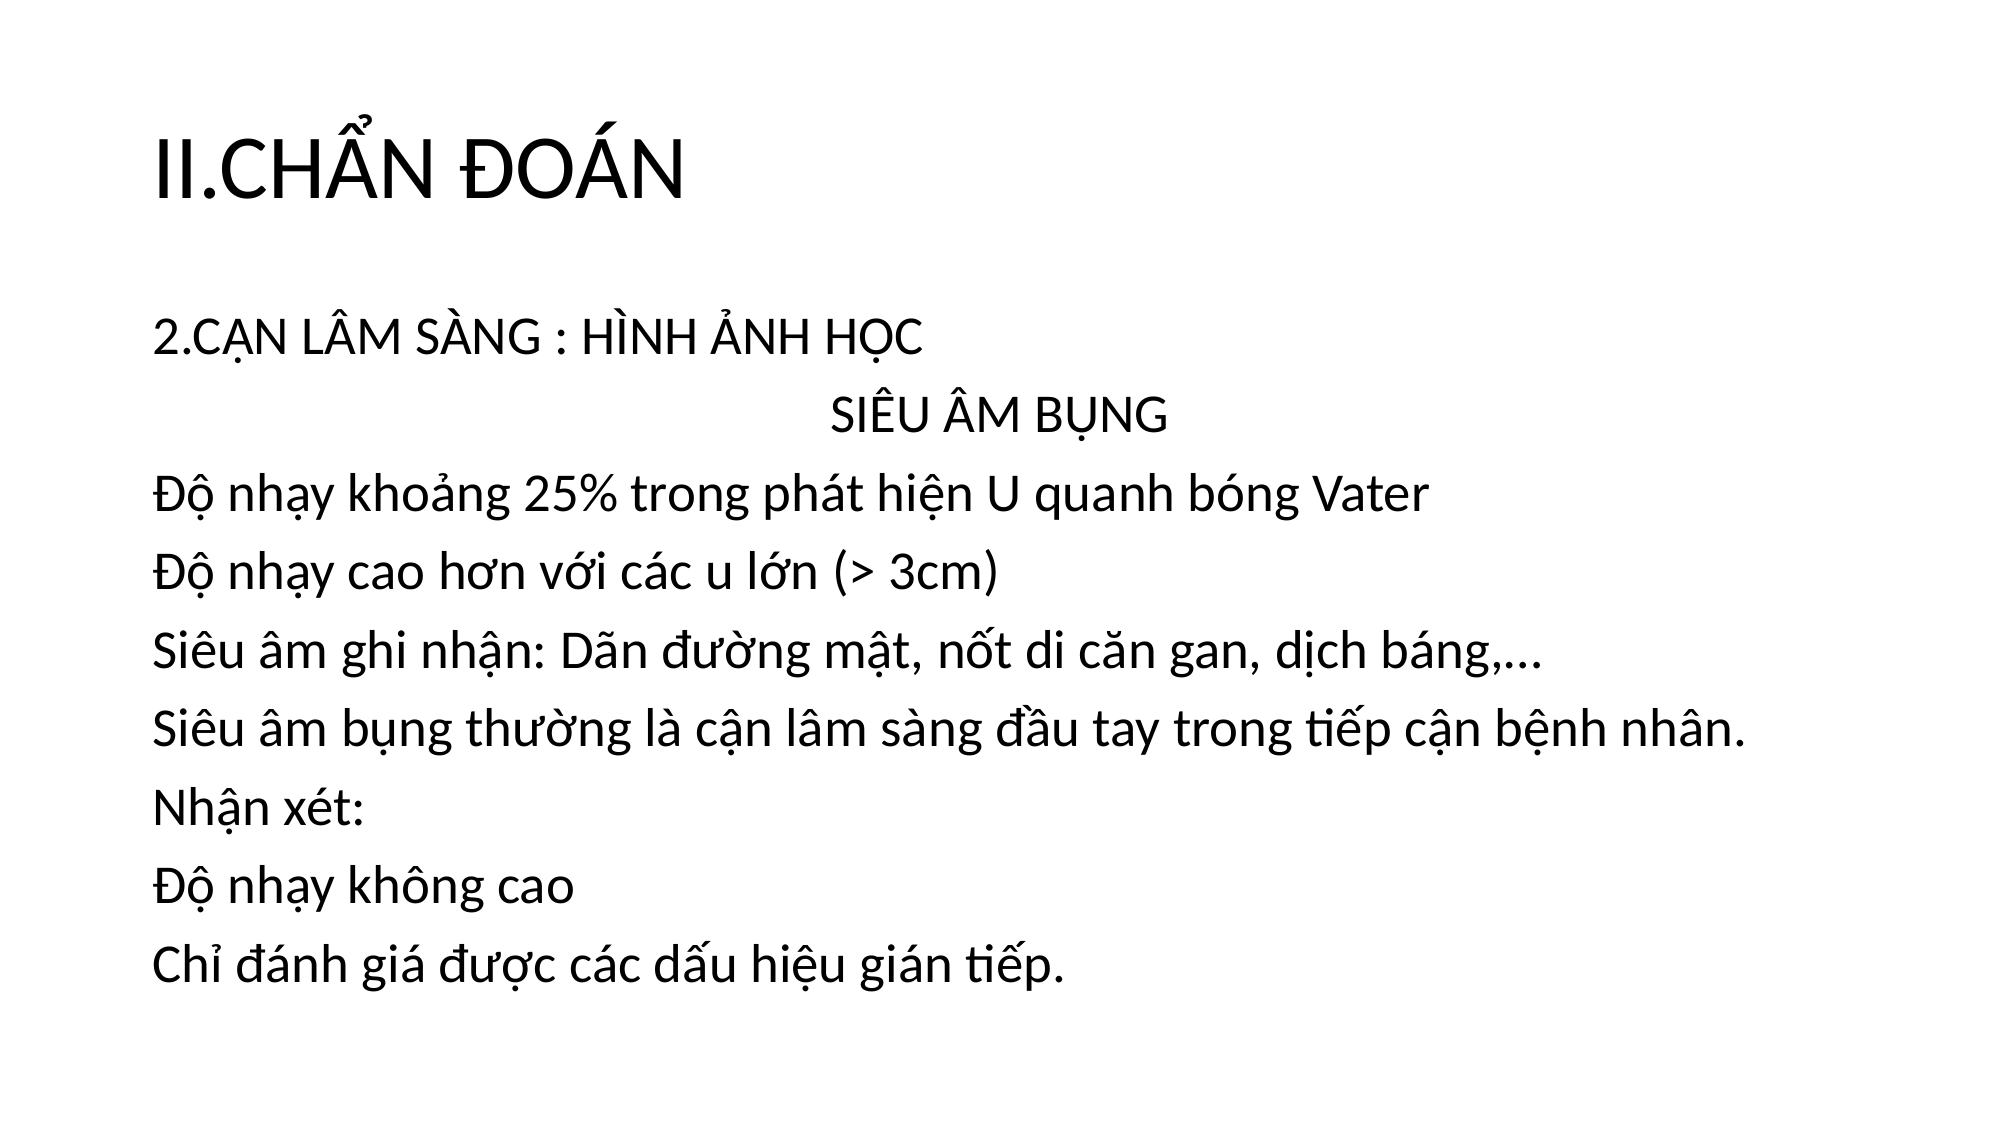

# II.CHẨN ĐOÁN
2.CẬN LÂM SÀNG : HÌNH ẢNH HỌC
SIÊU ÂM BỤNG
Độ nhạy khoảng 25% trong phát hiện U quanh bóng Vater
Độ nhạy cao hơn với các u lớn (> 3cm)
Siêu âm ghi nhận: Dãn đường mật, nốt di căn gan, dịch báng,…
Siêu âm bụng thường là cận lâm sàng đầu tay trong tiếp cận bệnh nhân.
Nhận xét:
Độ nhạy không cao
Chỉ đánh giá được các dấu hiệu gián tiếp.